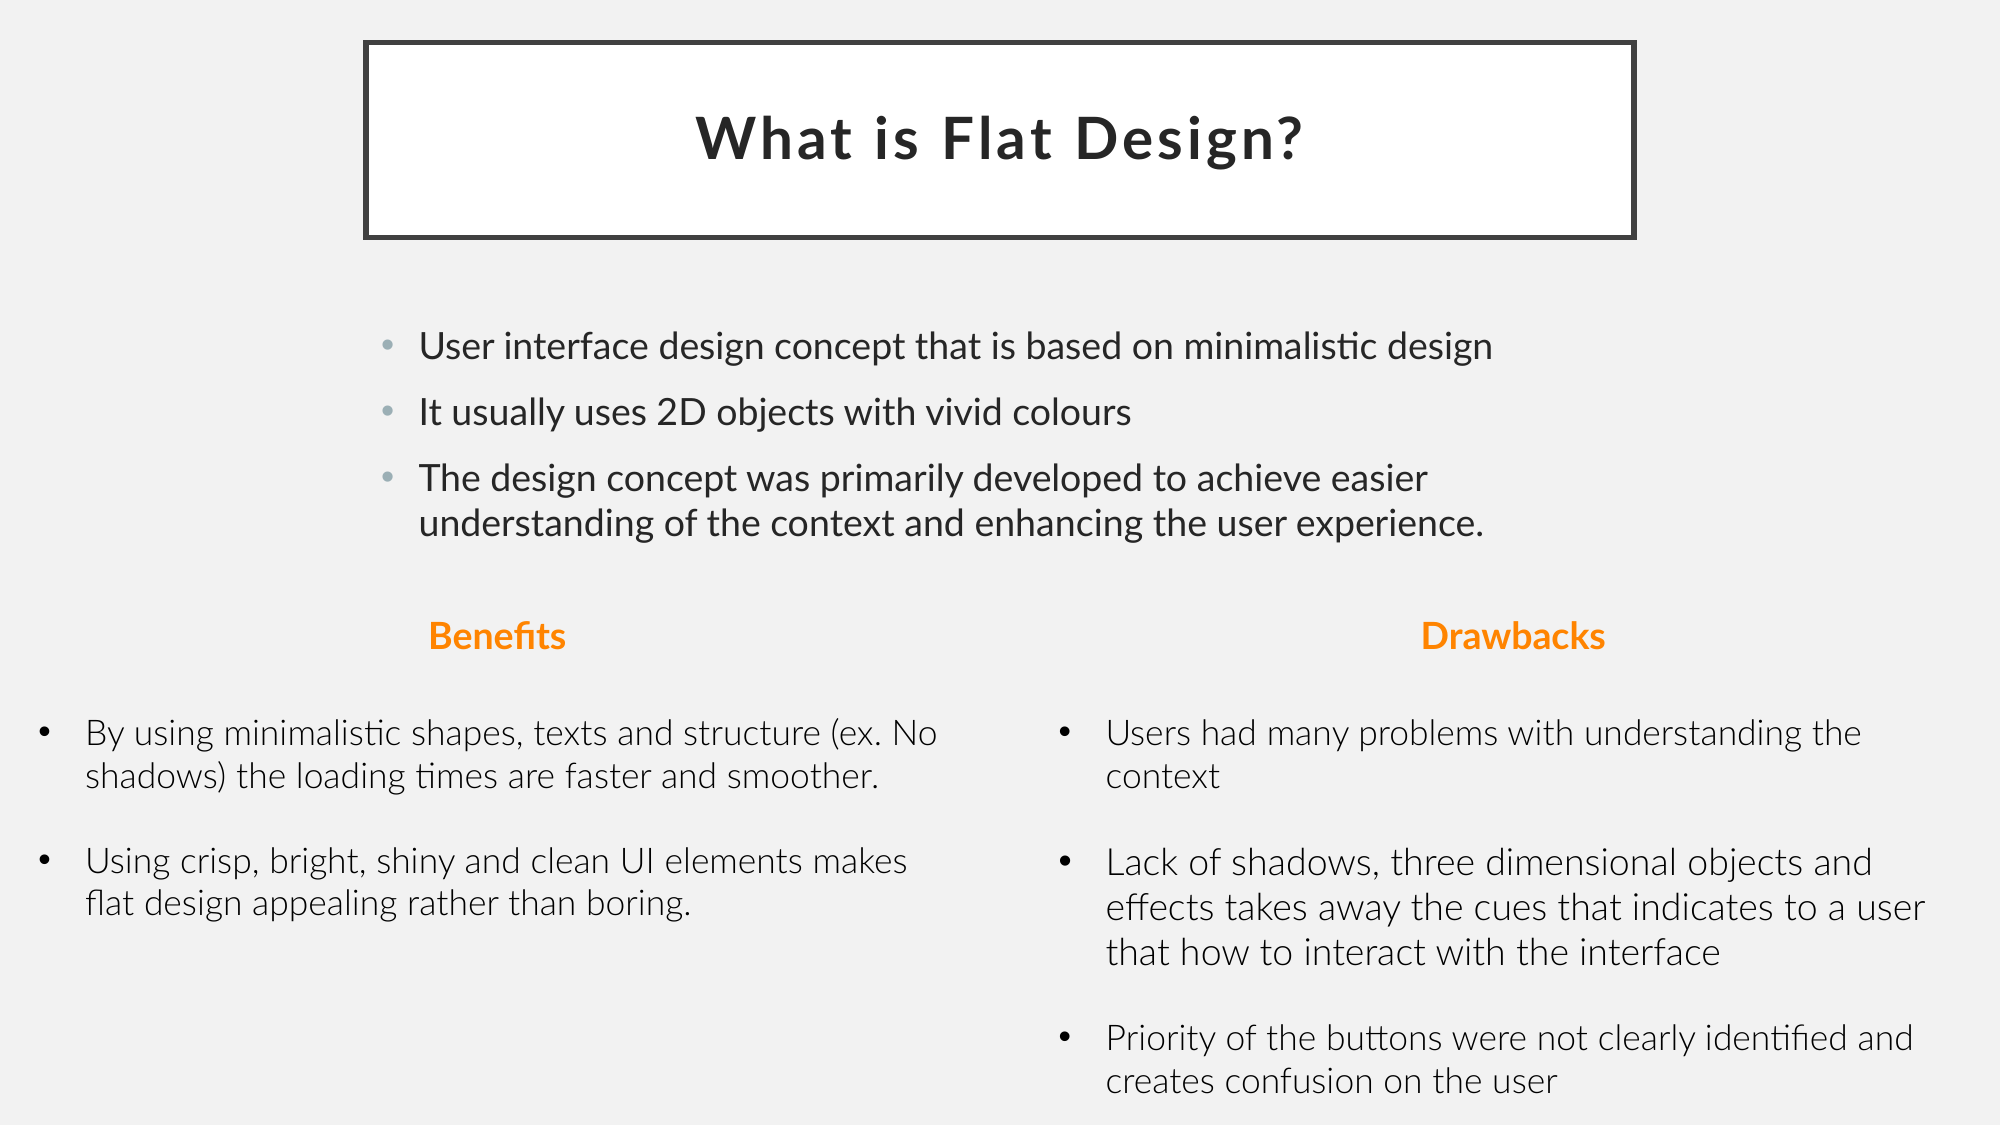

# What is Flat Design?
User interface design concept that is based on minimalistic design
It usually uses 2D objects with vivid colours
The design concept was primarily developed to achieve easier understanding of the context and enhancing the user experience.
Benefits
Drawbacks
By using minimalistic shapes, texts and structure (ex. No shadows) the loading times are faster and smoother.

Using crisp, bright, shiny and clean UI elements makes flat design appealing rather than boring.

Users had many problems with understanding the context

Lack of shadows, three dimensional objects and effects takes away the cues that indicates to a user that how to interact with the interface

Priority of the buttons were not clearly identified and creates confusion on the user